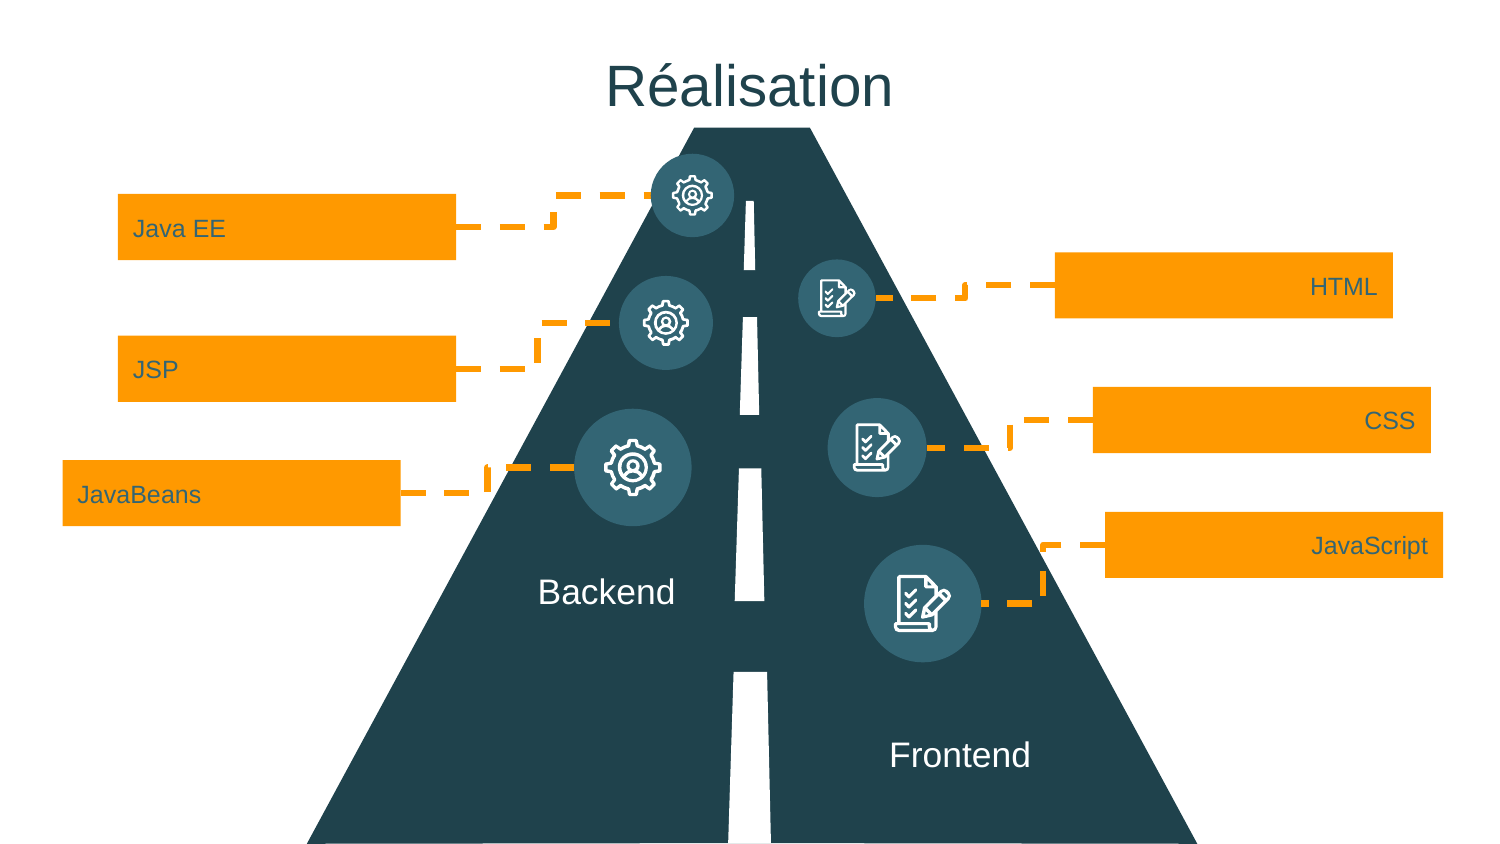

# Réalisation

Java EE
HTML

JSP
CSS

JavaBeans
JavaScript

Backend

Frontend